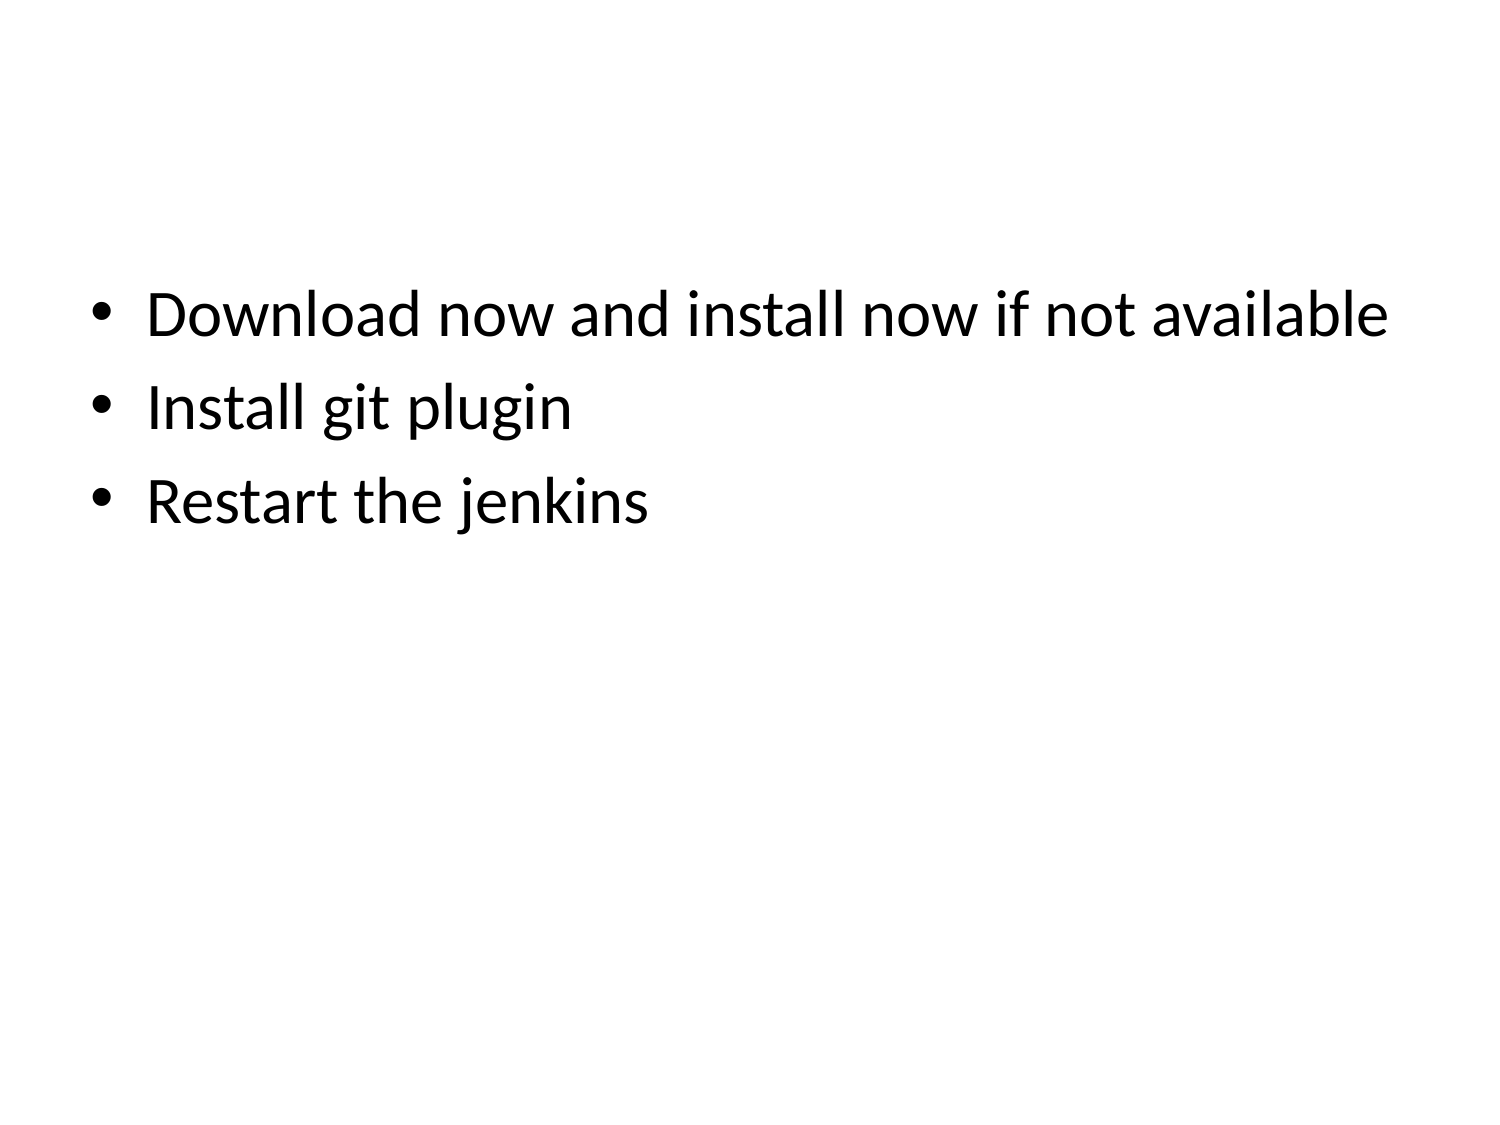

#
Download now and install now if not available
Install git plugin
Restart the jenkins